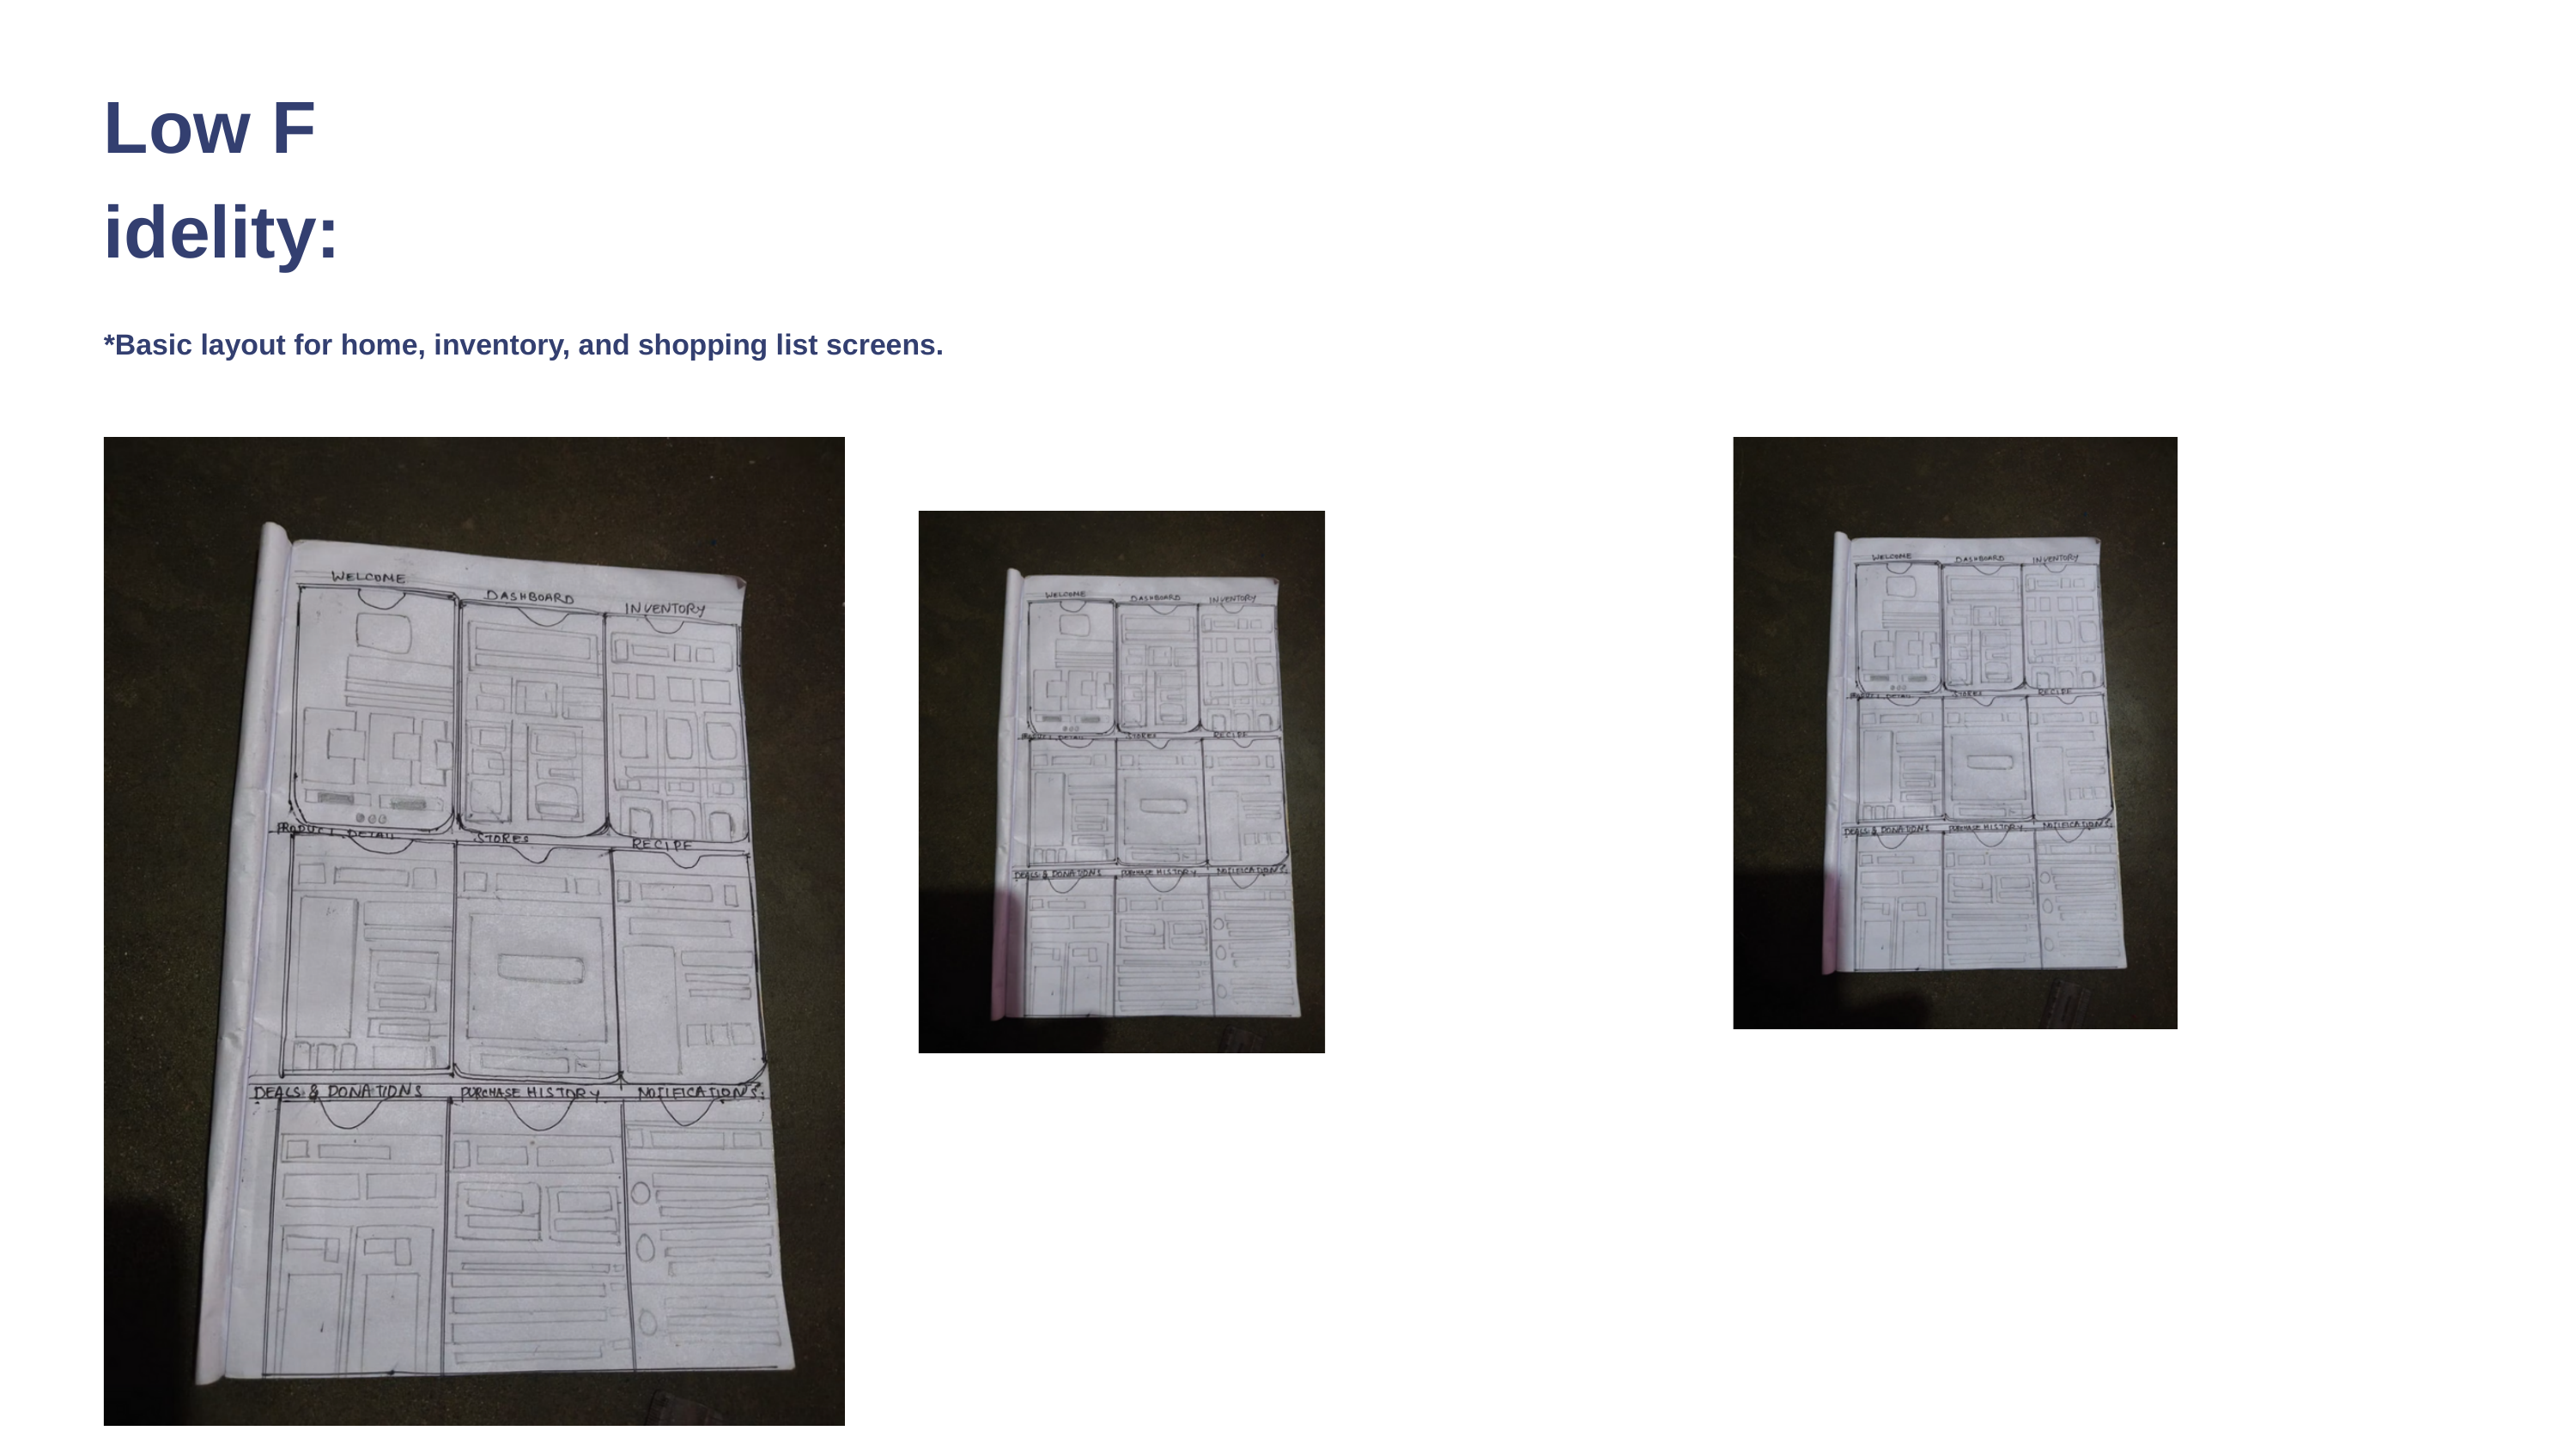

Low F
idelity:
*Basic layout for home, inventory, and shopping list screens.